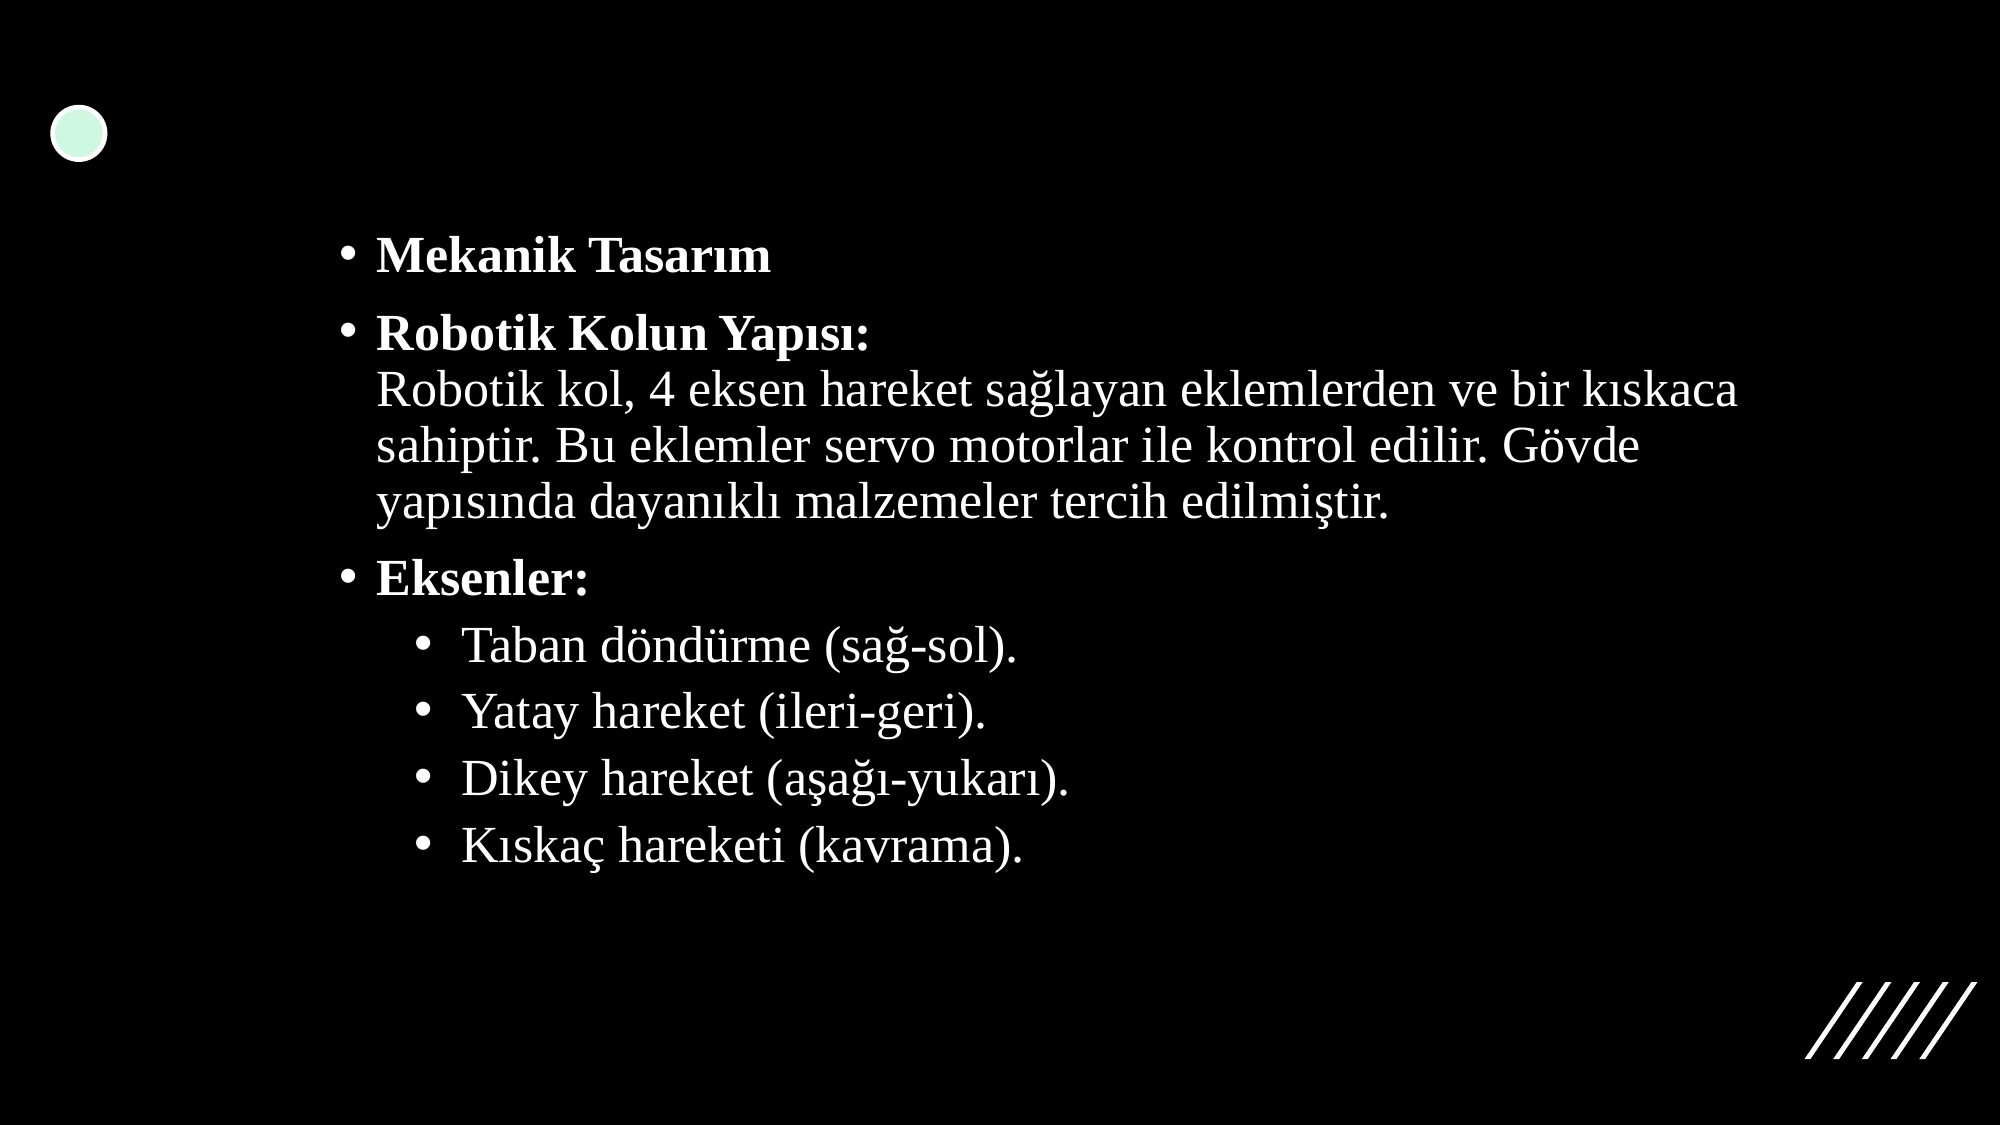

Mekanik Tasarım
Robotik Kolun Yapısı:
Robotik kol, 4 eksen hareket sağlayan eklemlerden ve bir kıskaca sahiptir. Bu eklemler servo motorlar ile kontrol edilir. Gövde yapısında dayanıklı malzemeler tercih edilmiştir.
Eksenler:
Taban döndürme (sağ-sol).
Yatay hareket (ileri-geri).
Dikey hareket (aşağı-yukarı).
Kıskaç hareketi (kavrama).